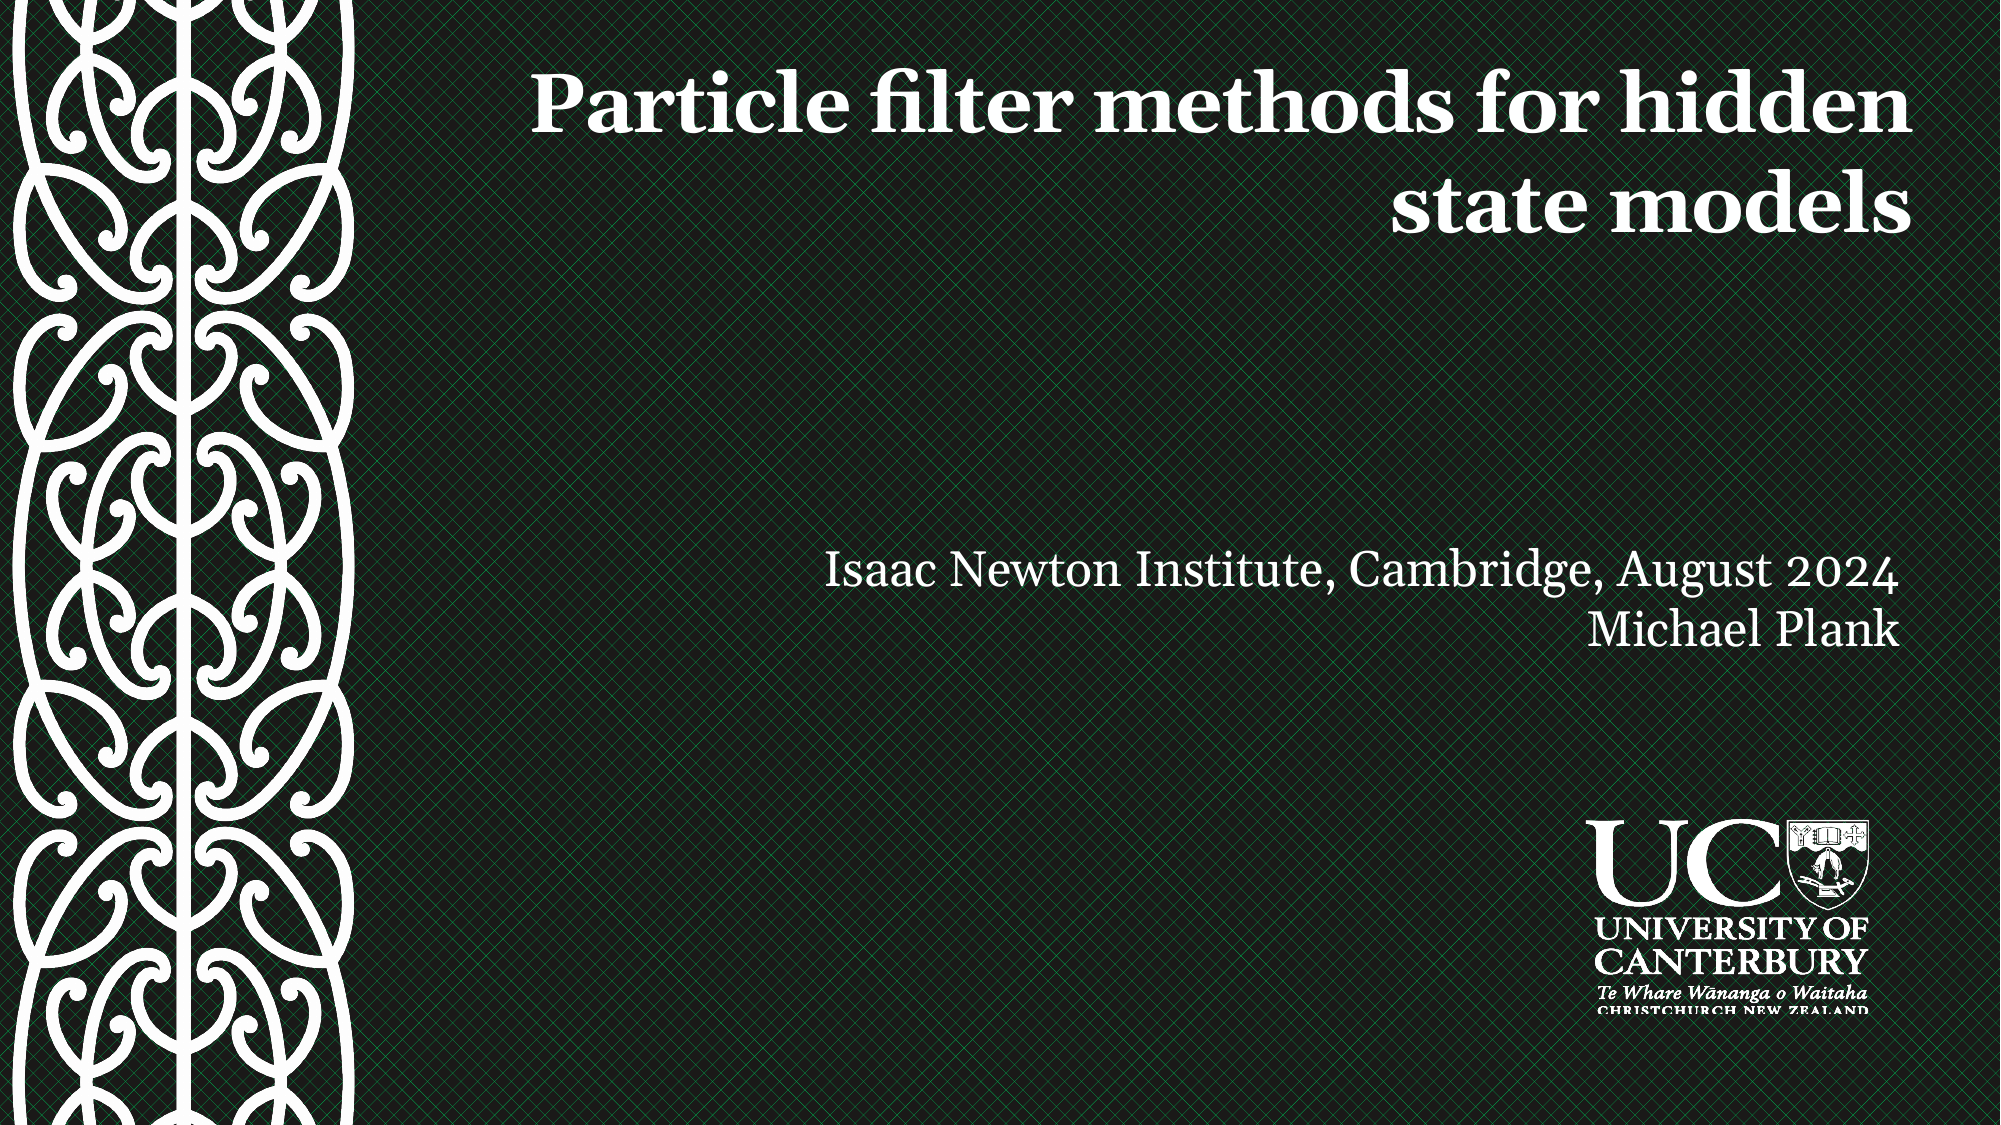

# Particle filter methods for hidden state models
Isaac Newton Institute, Cambridge, August 2024
Michael Plank